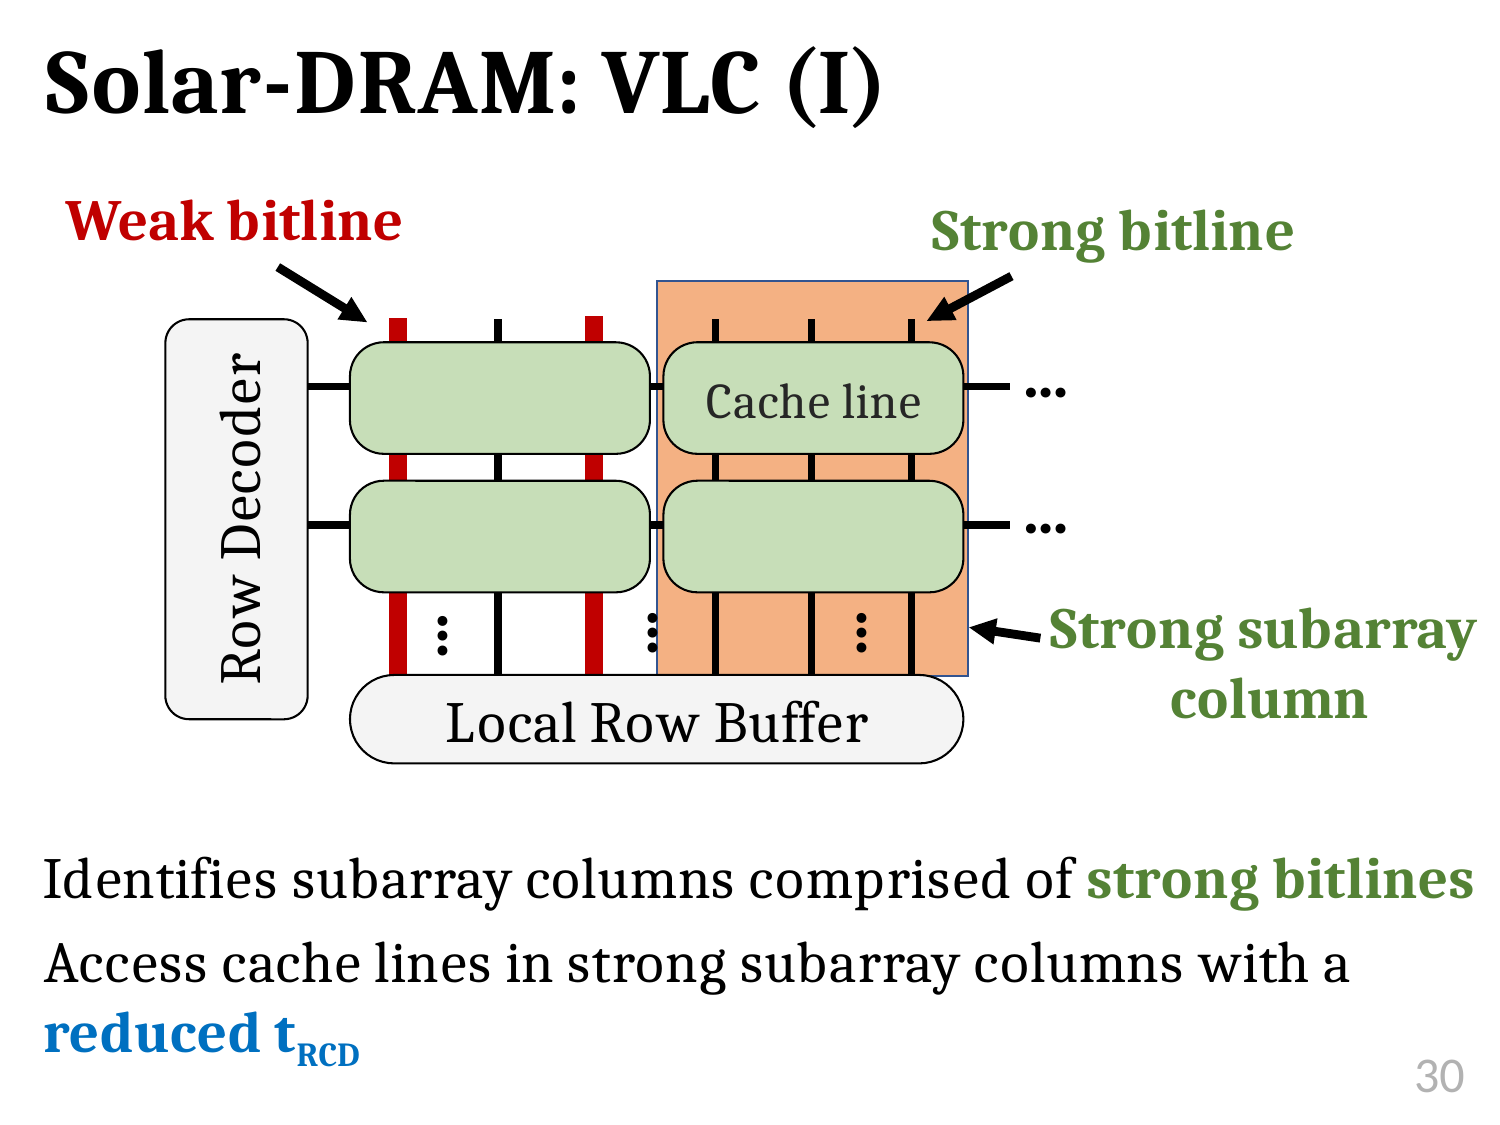

# Solar-DRAM: VLC (I)
Weak bitline
Strong bitline

…
Cache line

Row Decoder
…

Strong subarray
column
…
…
…
Local Row Buffer
Identifies subarray columns comprised of strong bitlines
Access cache lines in strong subarray columns with a reduced tRCD
30